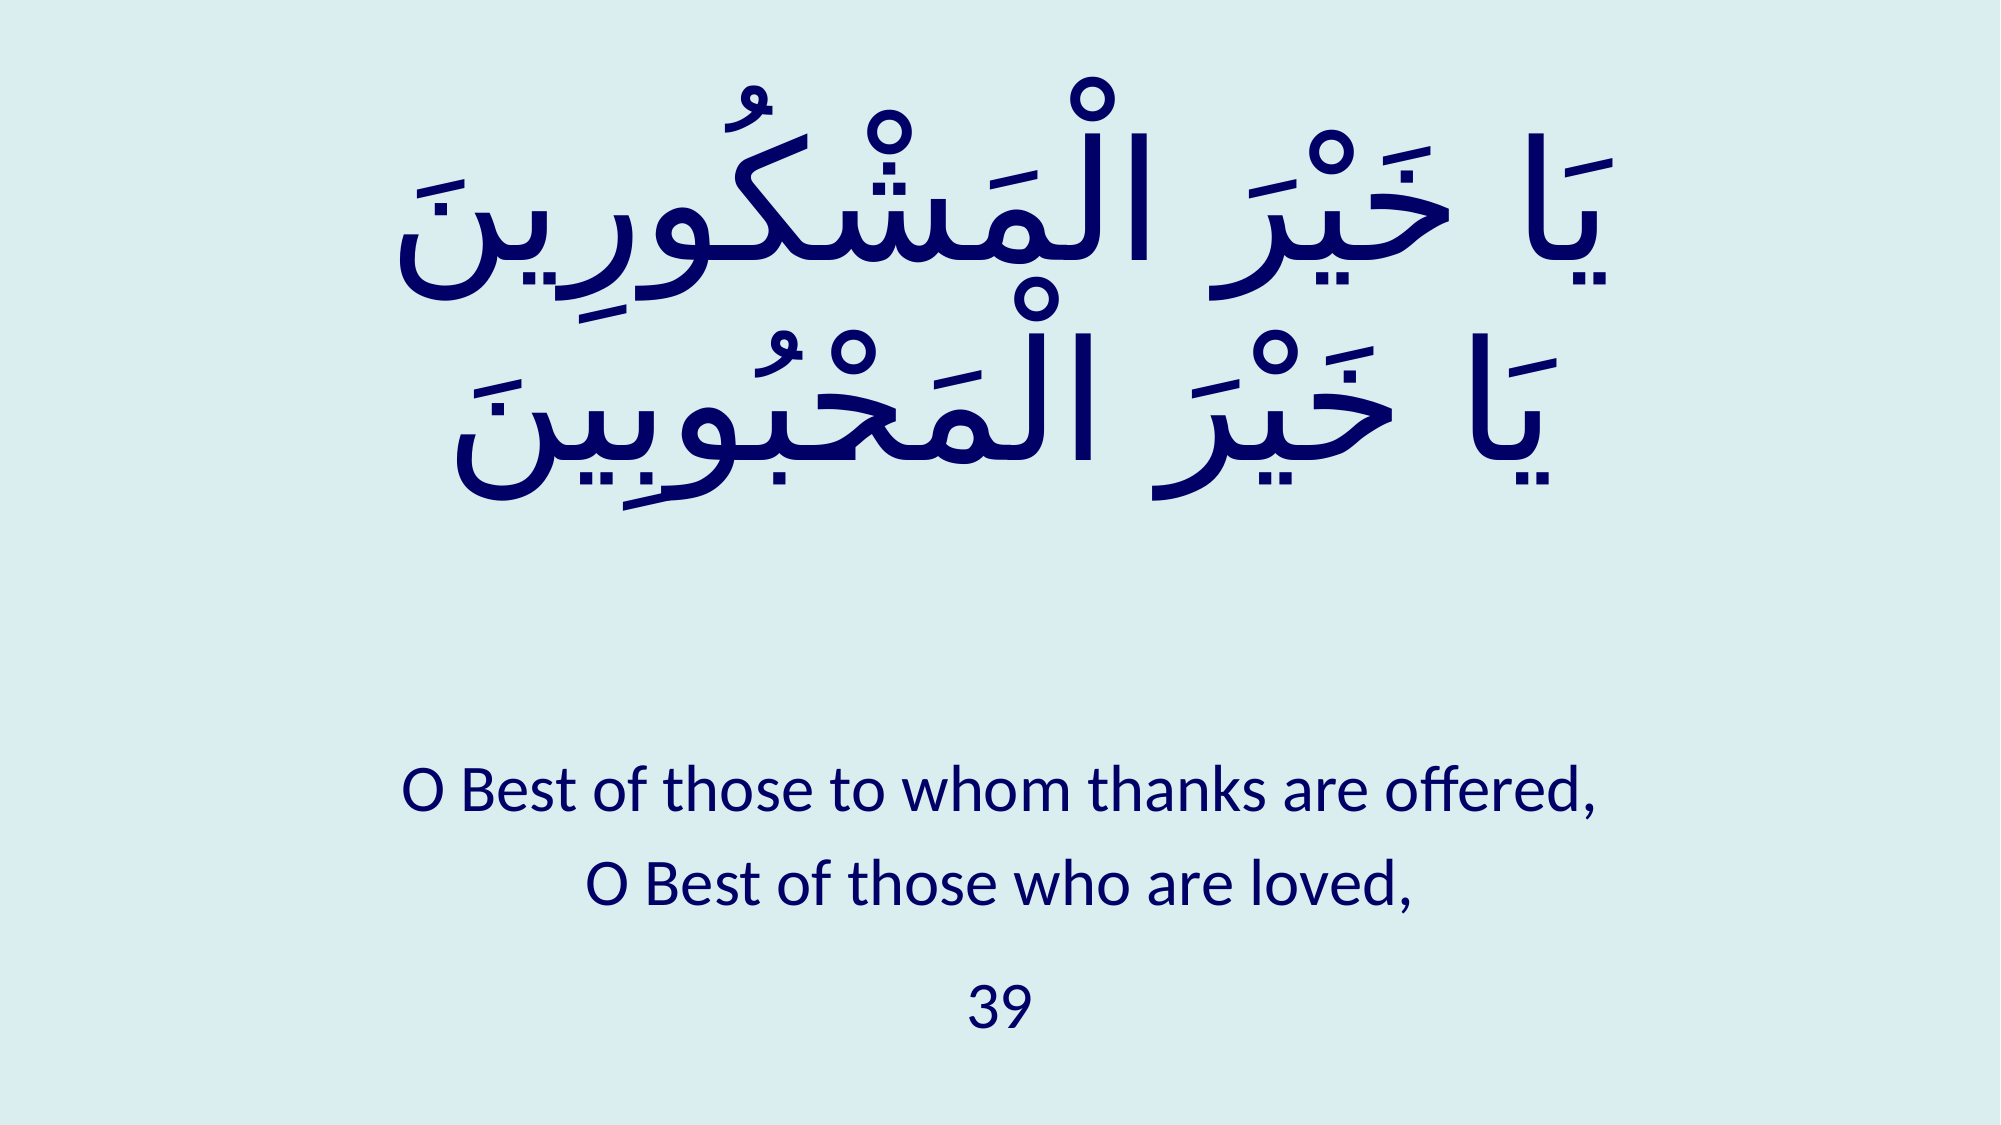

# يَا خَيْرَ الْمَشْكُورِينَ يَا خَيْرَ الْمَحْبُوبِينَ
O Best of those to whom thanks are offered,
O Best of those who are loved,
39